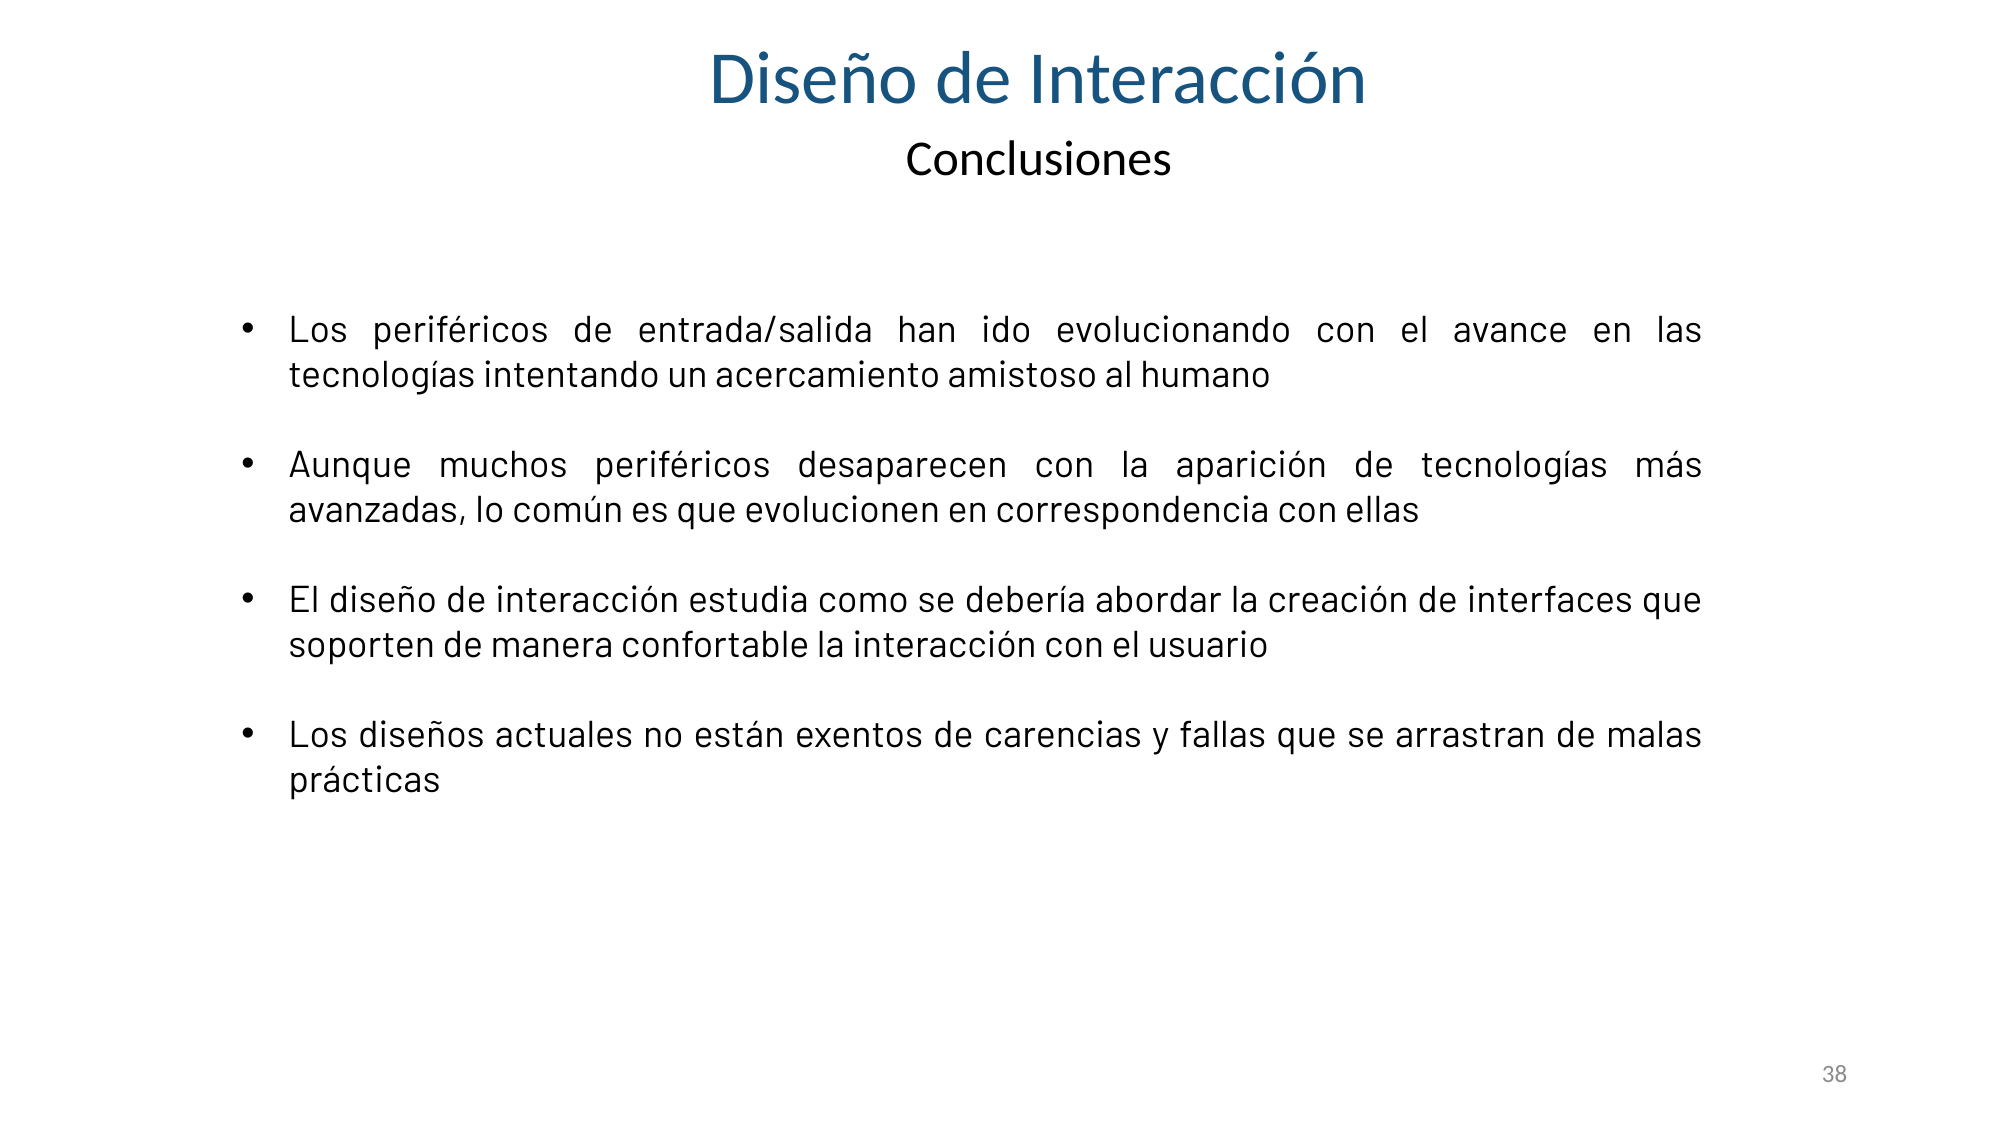

Diseño de Interacción
Conclusiones

Los periféricos de entrada/salida han ido evolucionando con el avance en las tecnologías intentando un acercamiento amistoso al humano

Aunque muchos periféricos desaparecen con la aparición de tecnologías más avanzadas, lo común es que evolucionen en correspondencia con ellas

El diseño de interacción estudia como se debería abordar la creación de interfaces que soporten de manera confortable la interacción con el usuario

Los diseños actuales no están exentos de carencias y fallas que se arrastran de malas prácticas

38